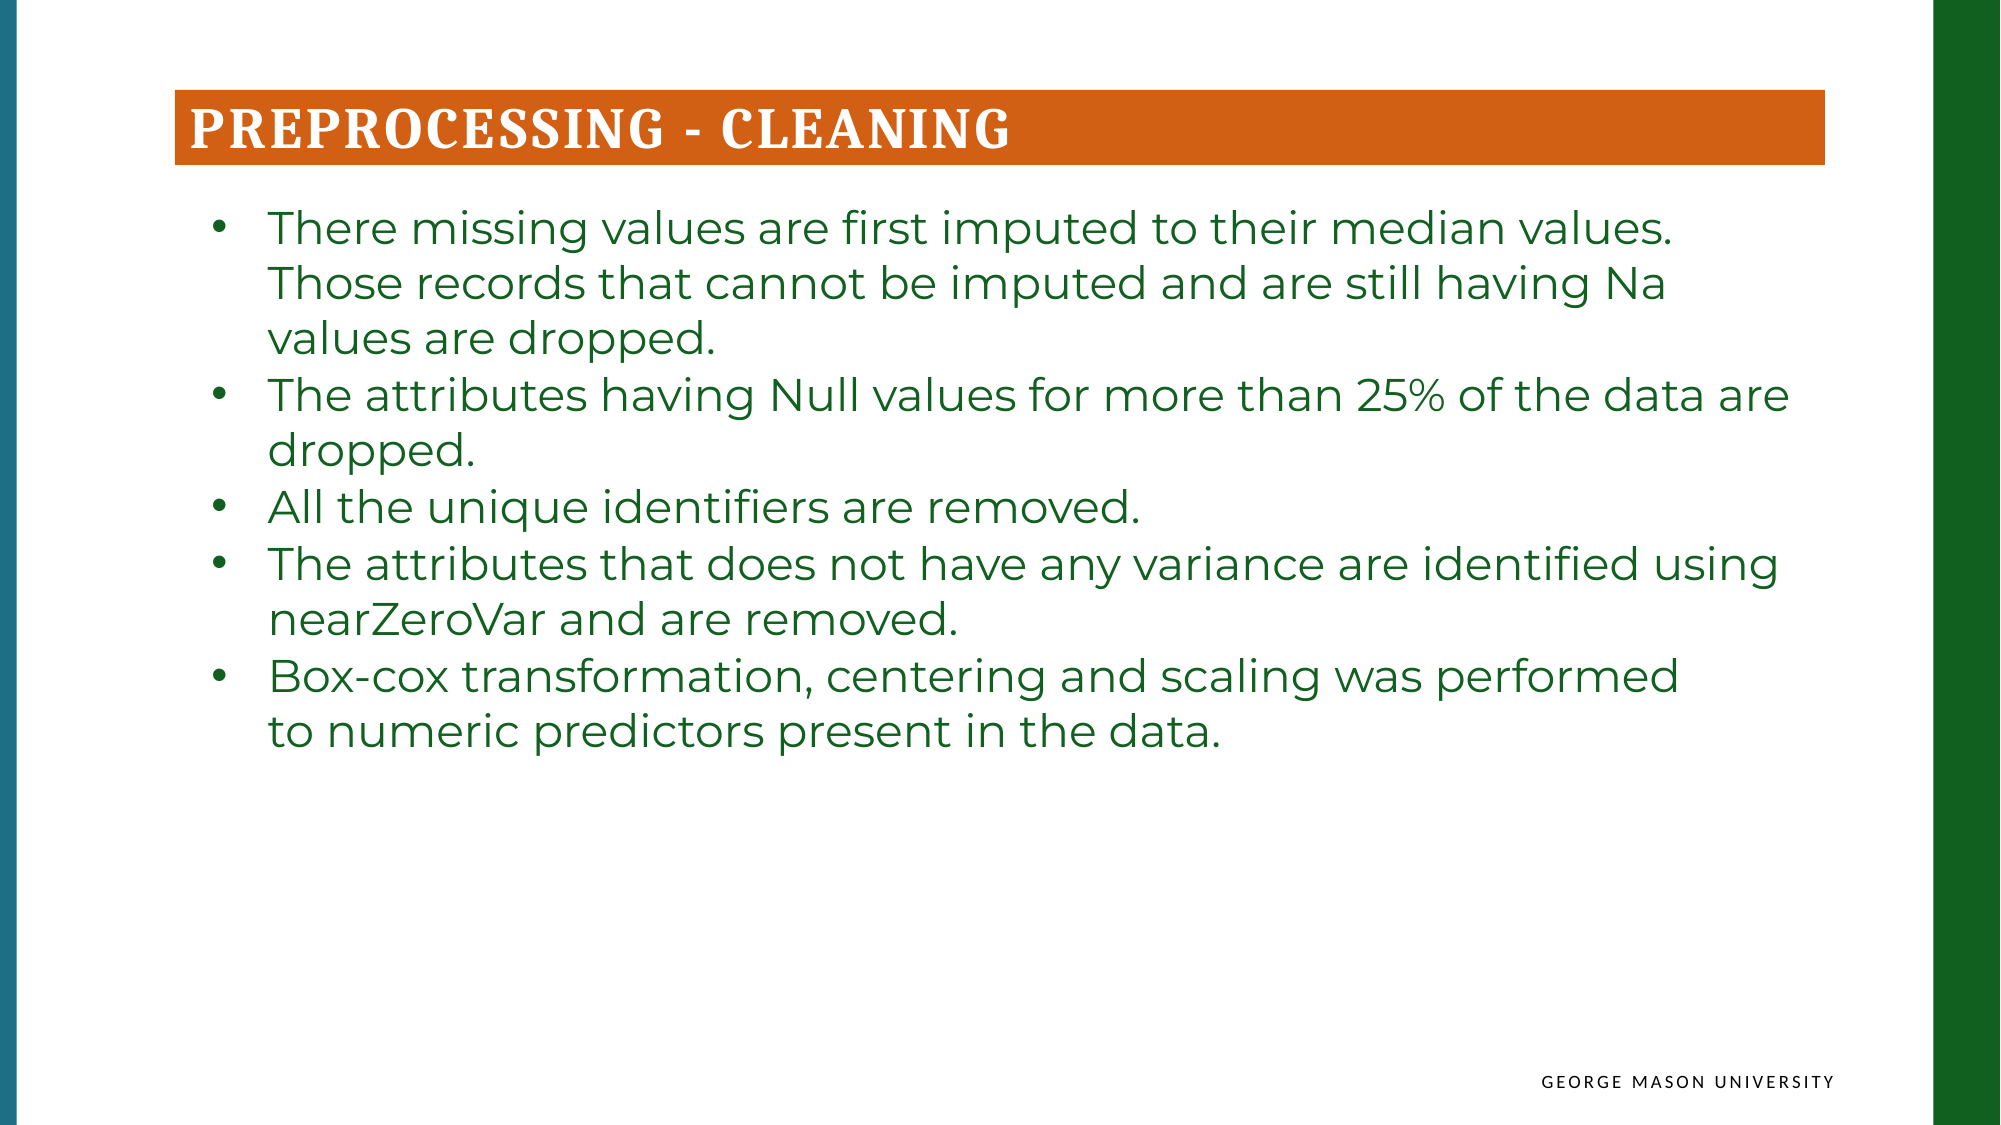

Preprocessing - Cleaning

There missing values are first imputed to their median values. Those records that cannot be imputed and are still having Na values are dropped.
The attributes having Null values for more than 25% of the data are dropped.
All the unique identifiers are removed.
The attributes that does not have any variance are identified using  nearZeroVar and are removed.
Box-cox transformation, centering and scaling was performed to numeric predictors present in the data.